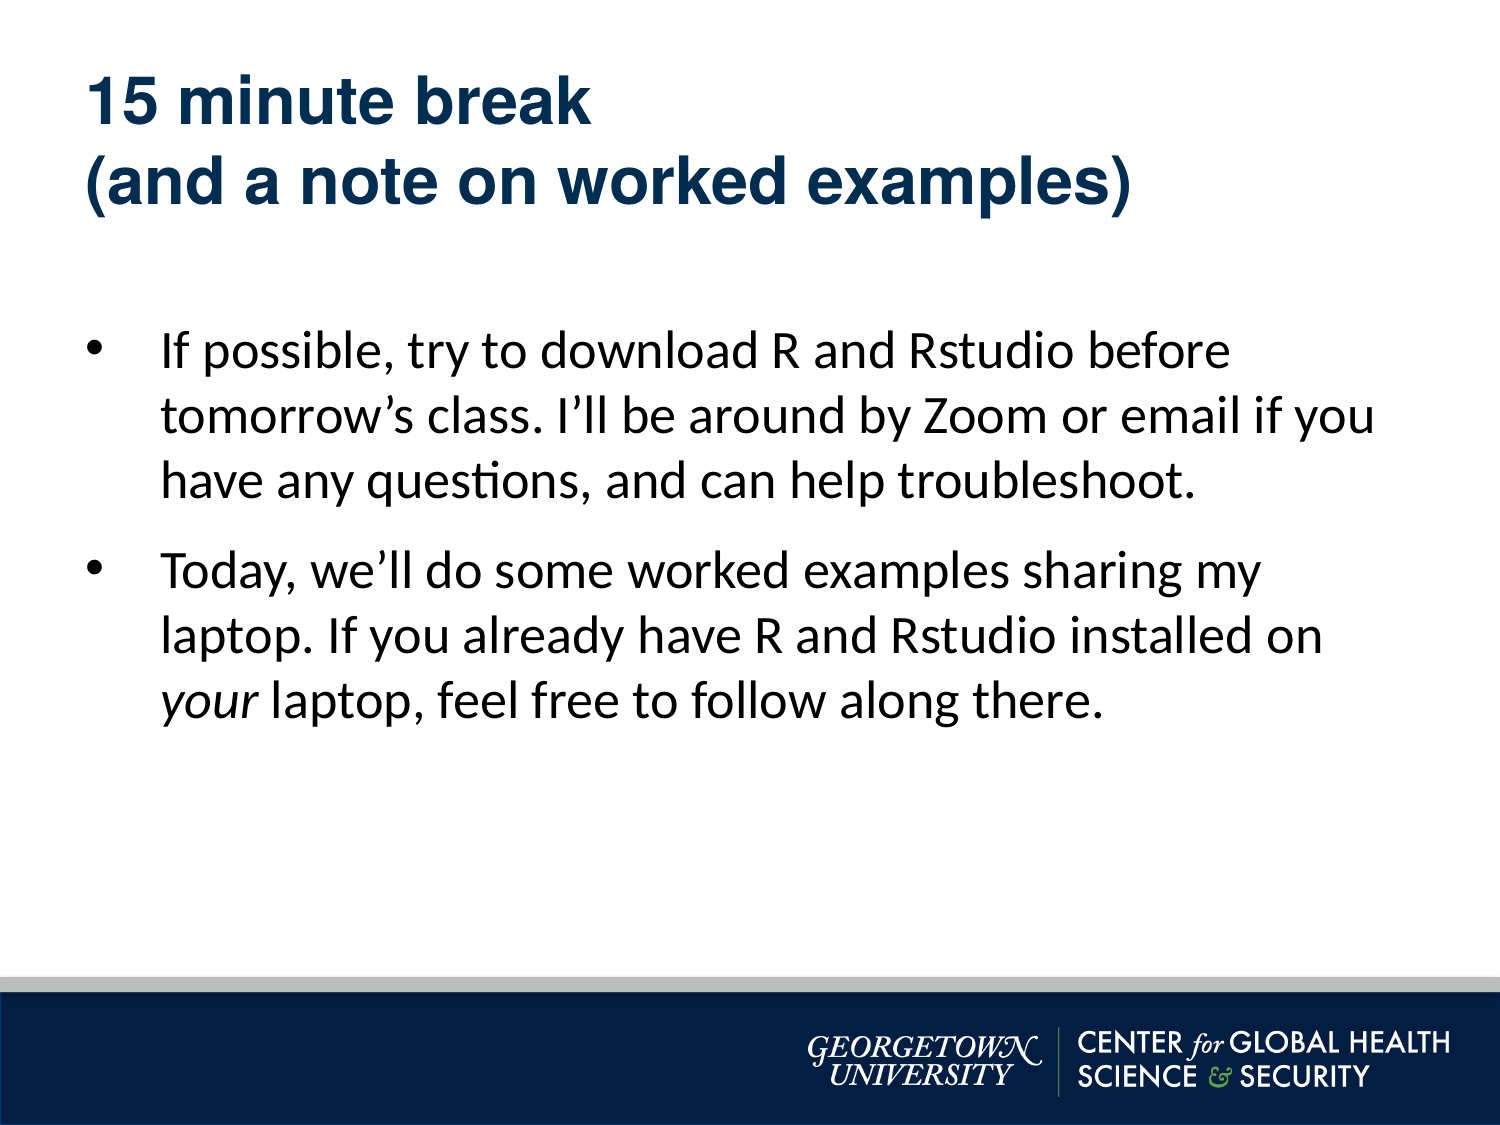

15 minute break
(and a note on worked examples)
If possible, try to download R and Rstudio before tomorrow’s class. I’ll be around by Zoom or email if you have any questions, and can help troubleshoot.
Today, we’ll do some worked examples sharing my laptop. If you already have R and Rstudio installed on your laptop, feel free to follow along there.